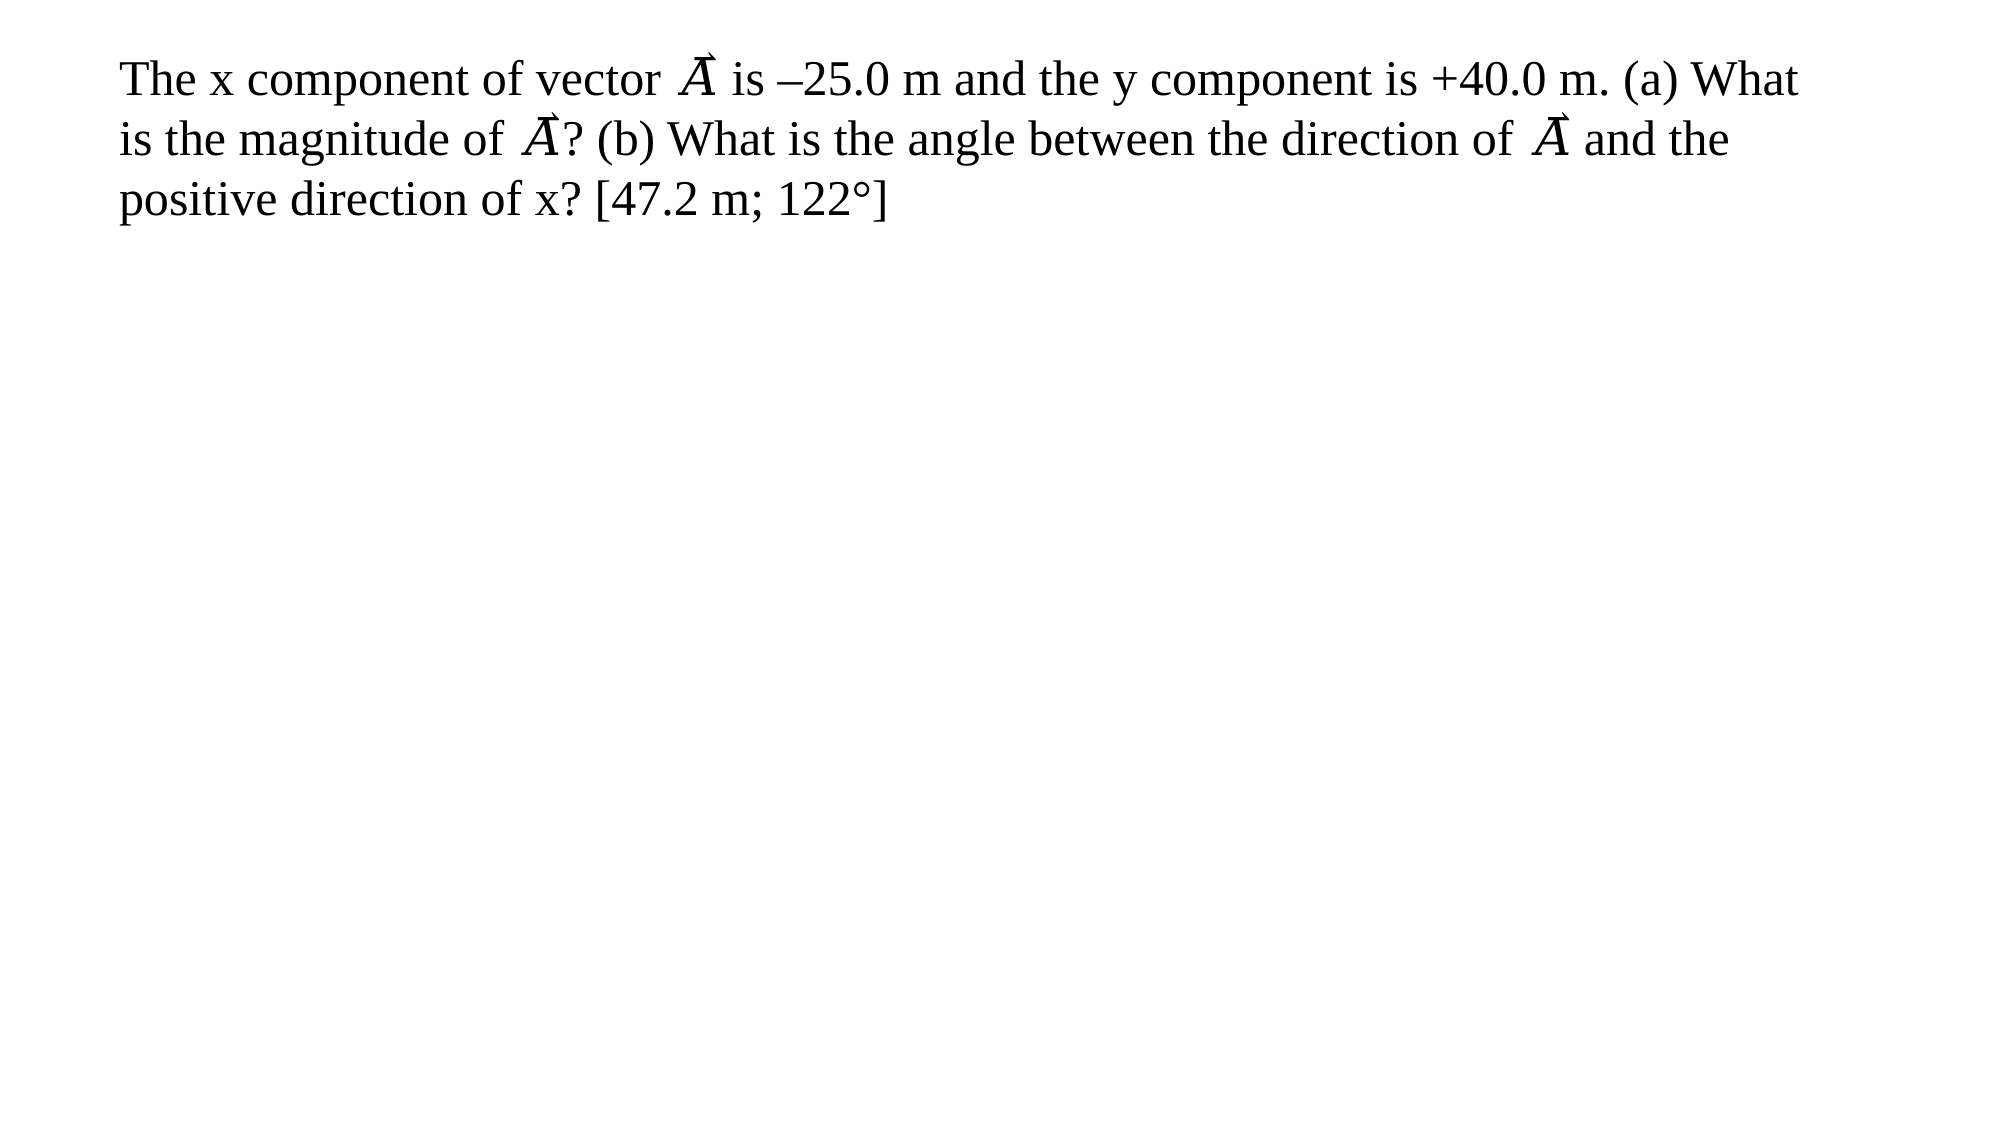

The x component of vector 𝐴⃑ is –25.0 m and the y component is +40.0 m. (a) What is the magnitude of 𝐴⃑? (b) What is the angle between the direction of 𝐴⃑ and the positive direction of x? [47.2 m; 122°]
#